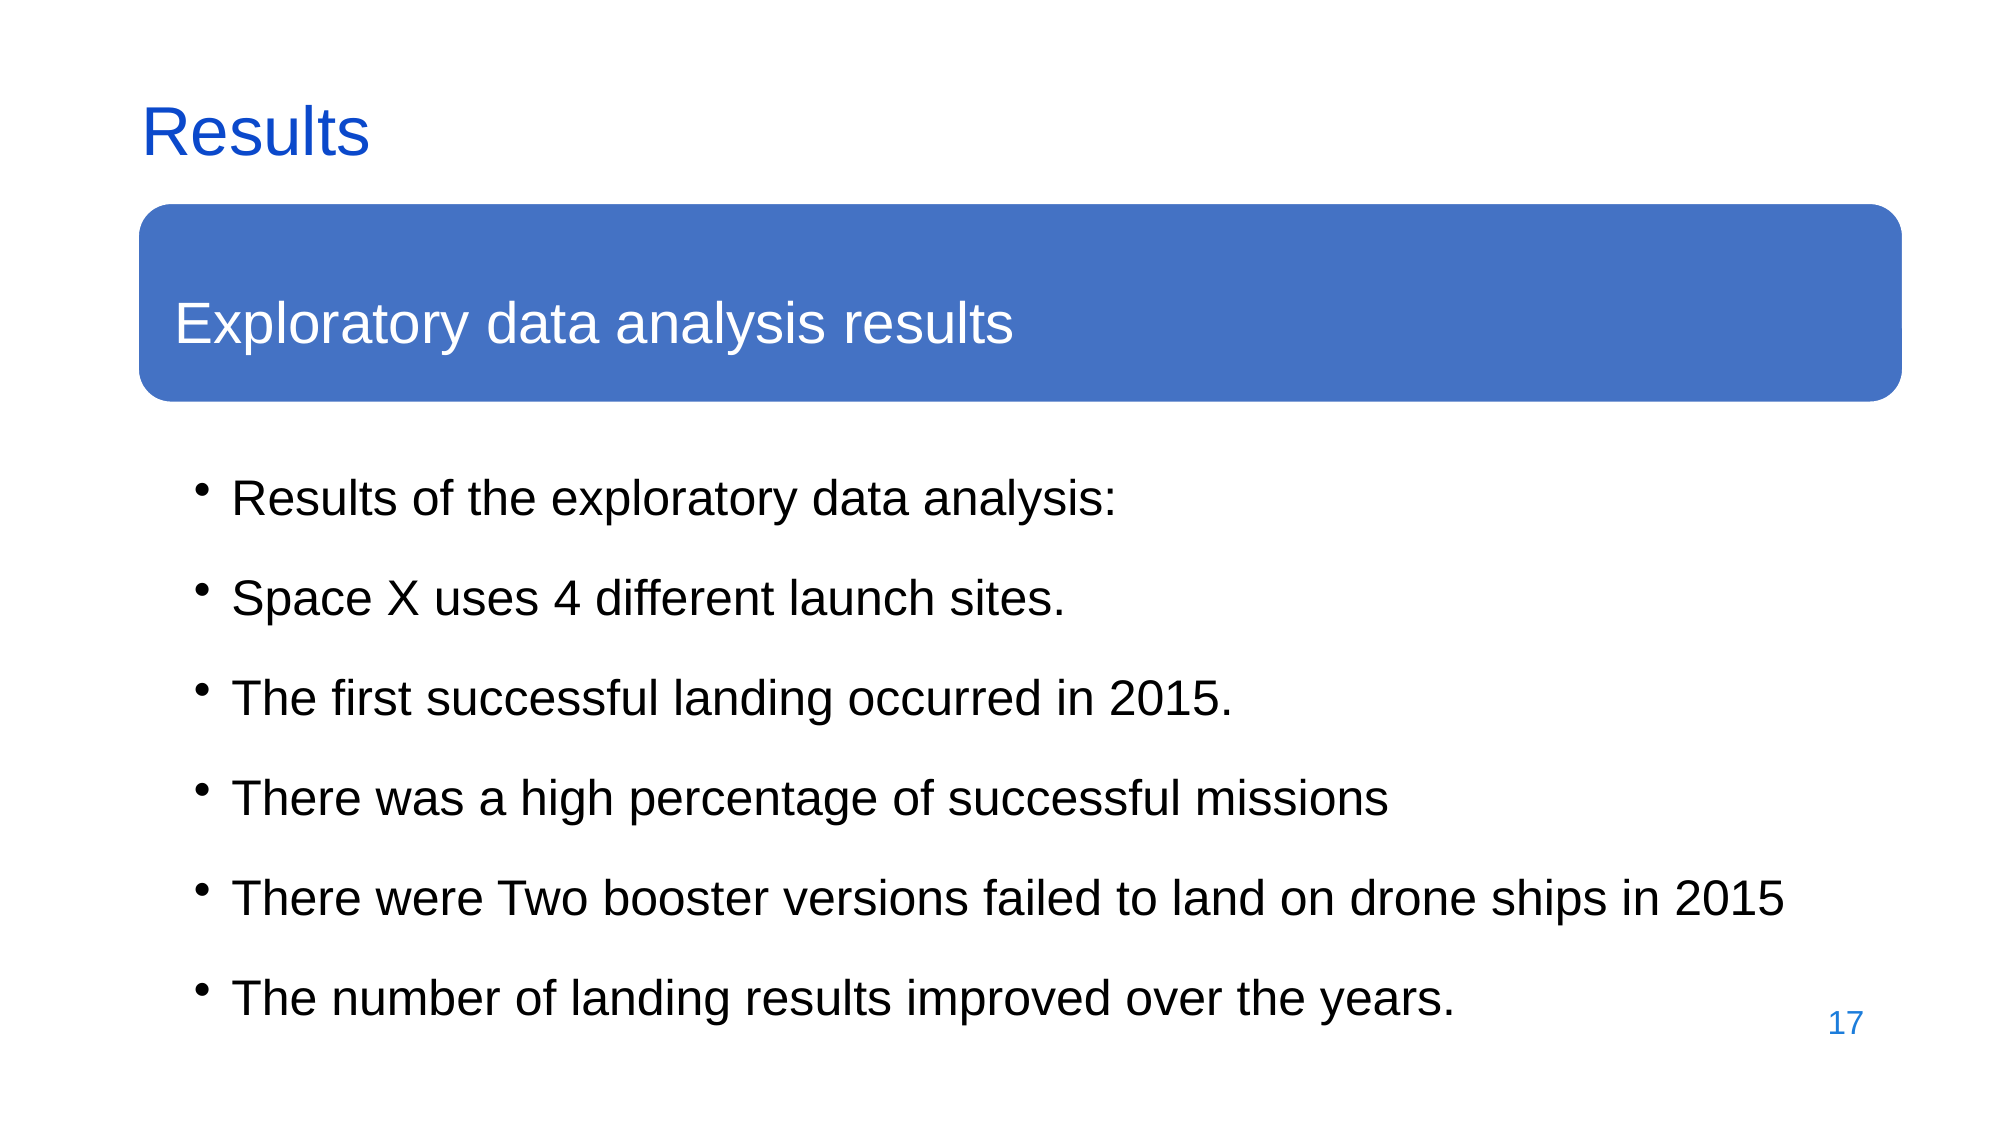

Results
Exploratory data analysis results
Results of the exploratory data analysis:
Space X uses 4 different launch sites.
The first successful landing occurred in 2015.
There was a high percentage of successful missions
There were Two booster versions failed to land on drone ships in 2015
The number of landing results improved over the years.
17